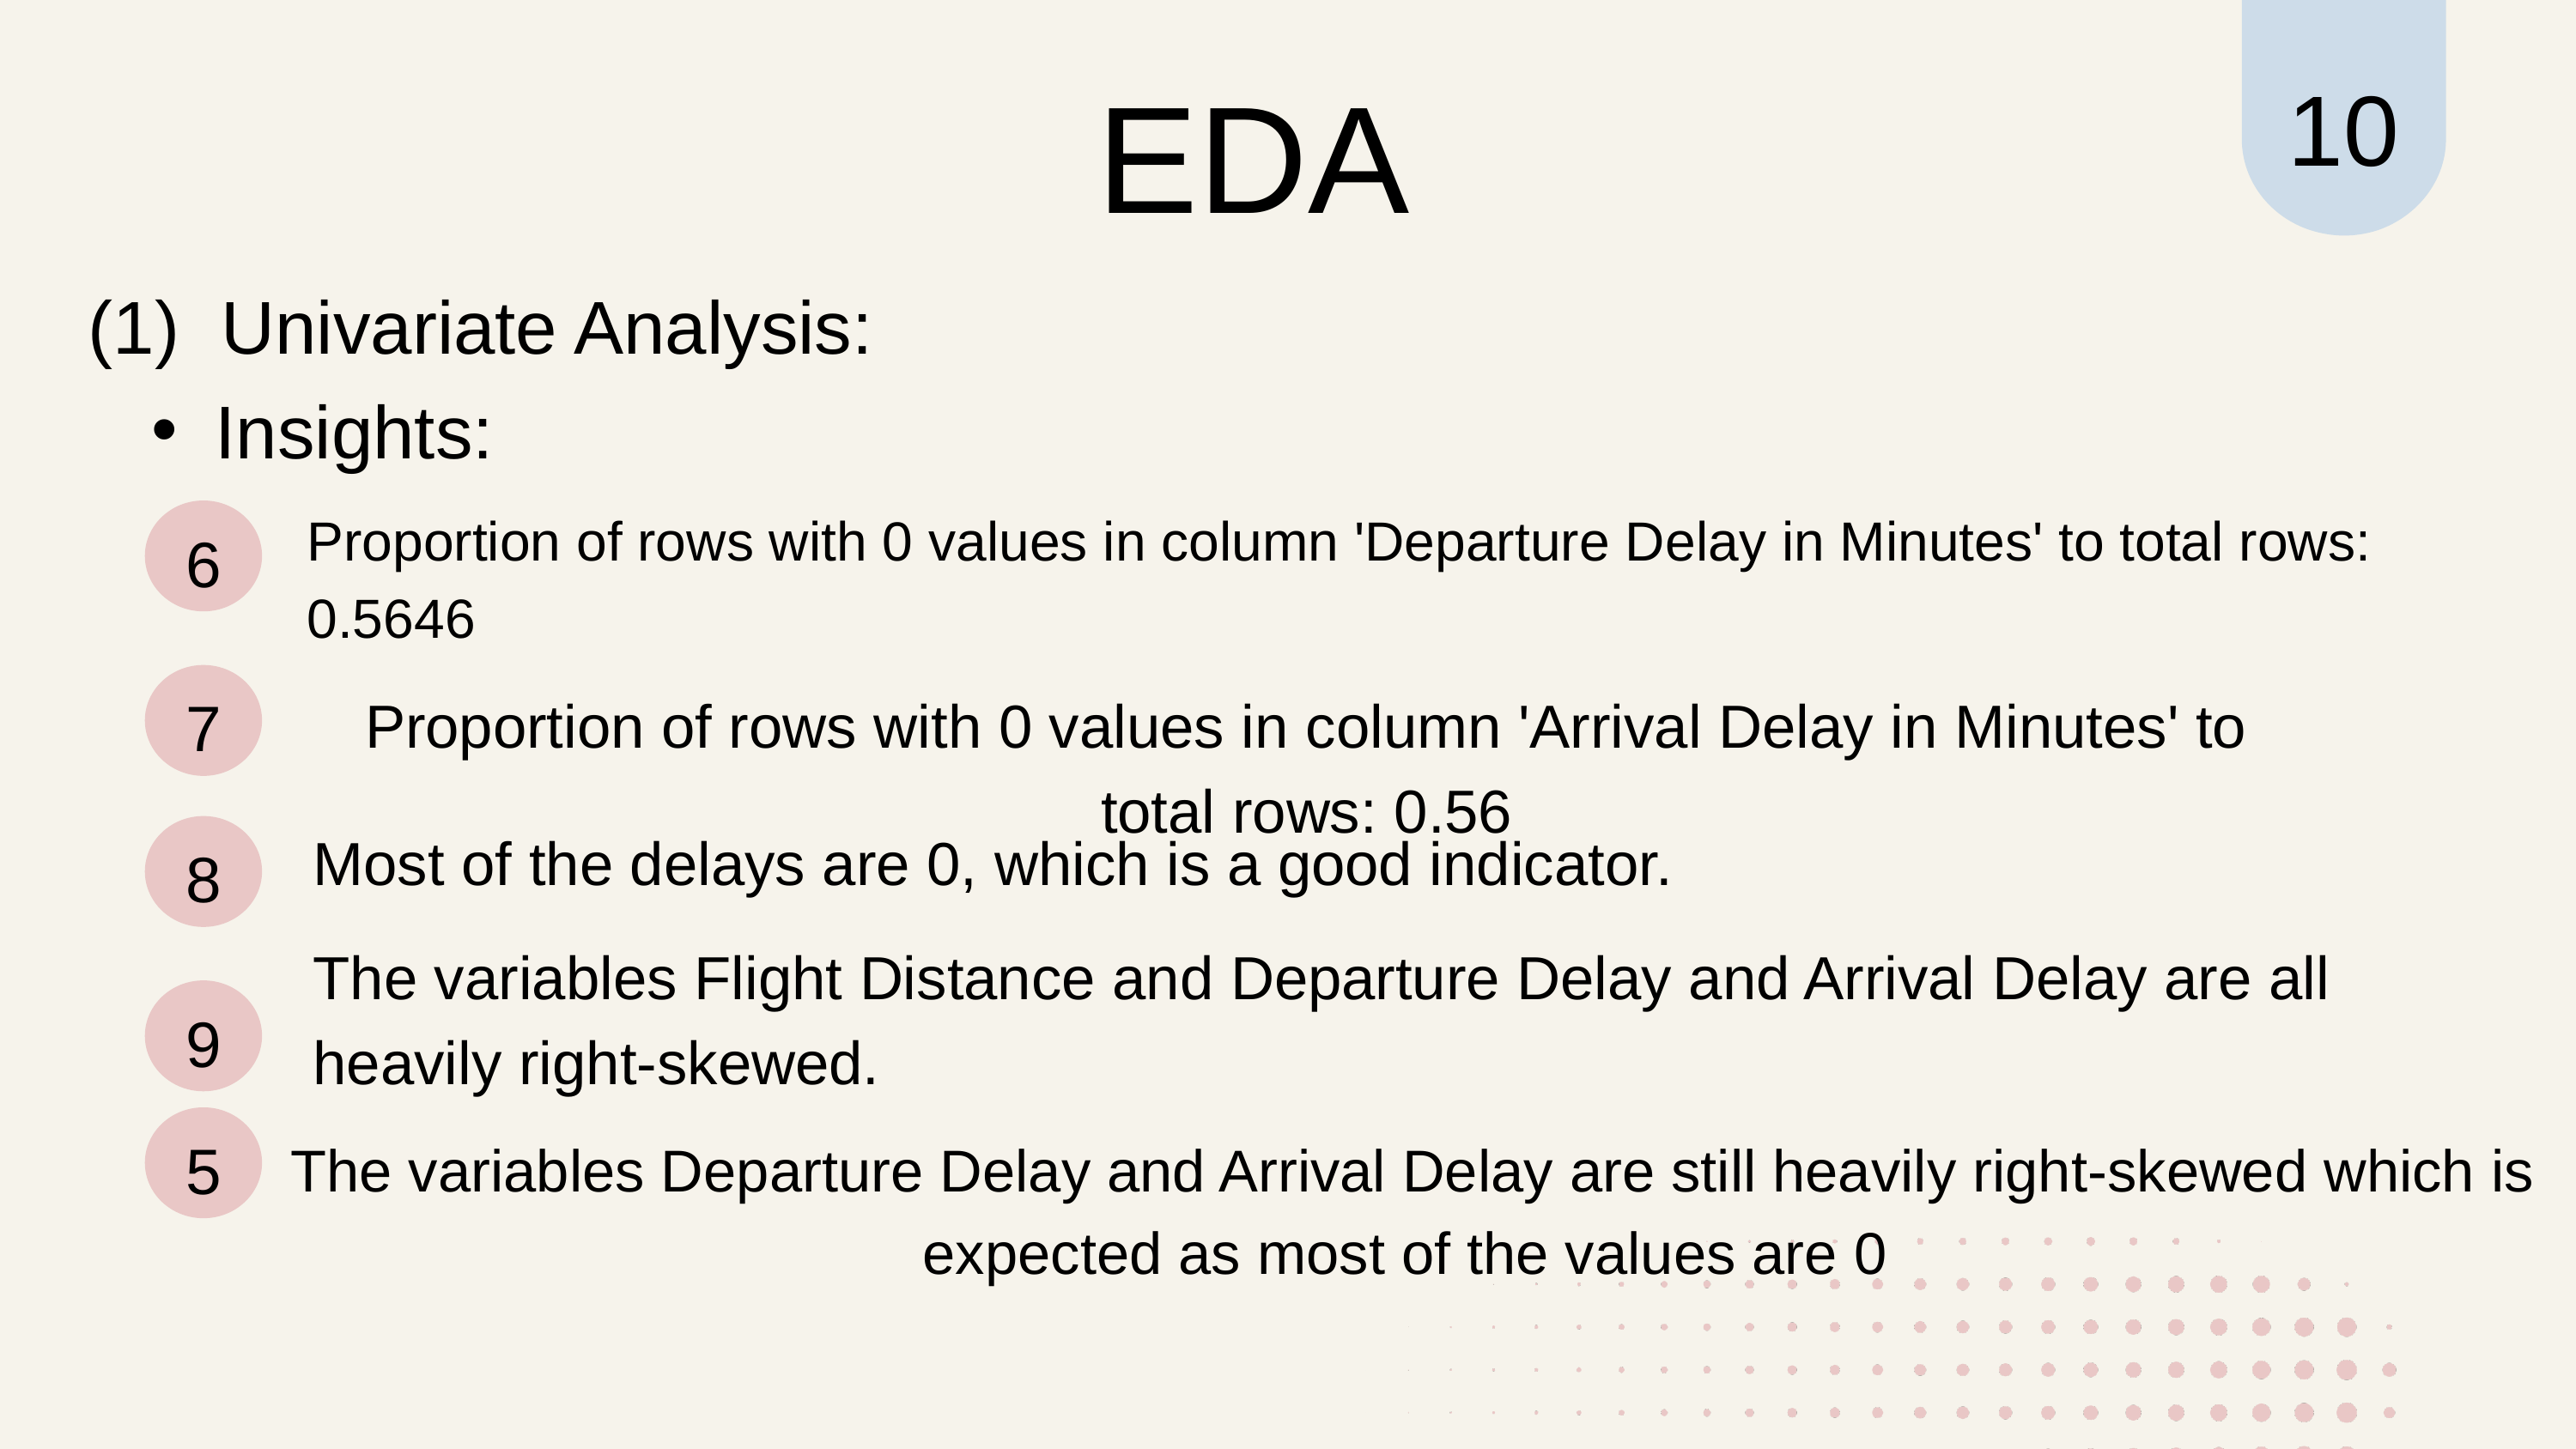

10
EDA
(1)  Univariate Analysis:
Insights:
Proportion of rows with 0 values in column 'Departure Delay in Minutes' to total rows: 0.5646

6

7
Proportion of rows with 0 values in column 'Arrival Delay in Minutes' to total rows: 0.56
Most of the delays are 0, which is a good indicator.

8
The variables Flight Distance and Departure Delay and Arrival Delay are all heavily right-skewed.

9

5
The variables Departure Delay and Arrival Delay are still heavily right-skewed which is expected as most of the values are 0